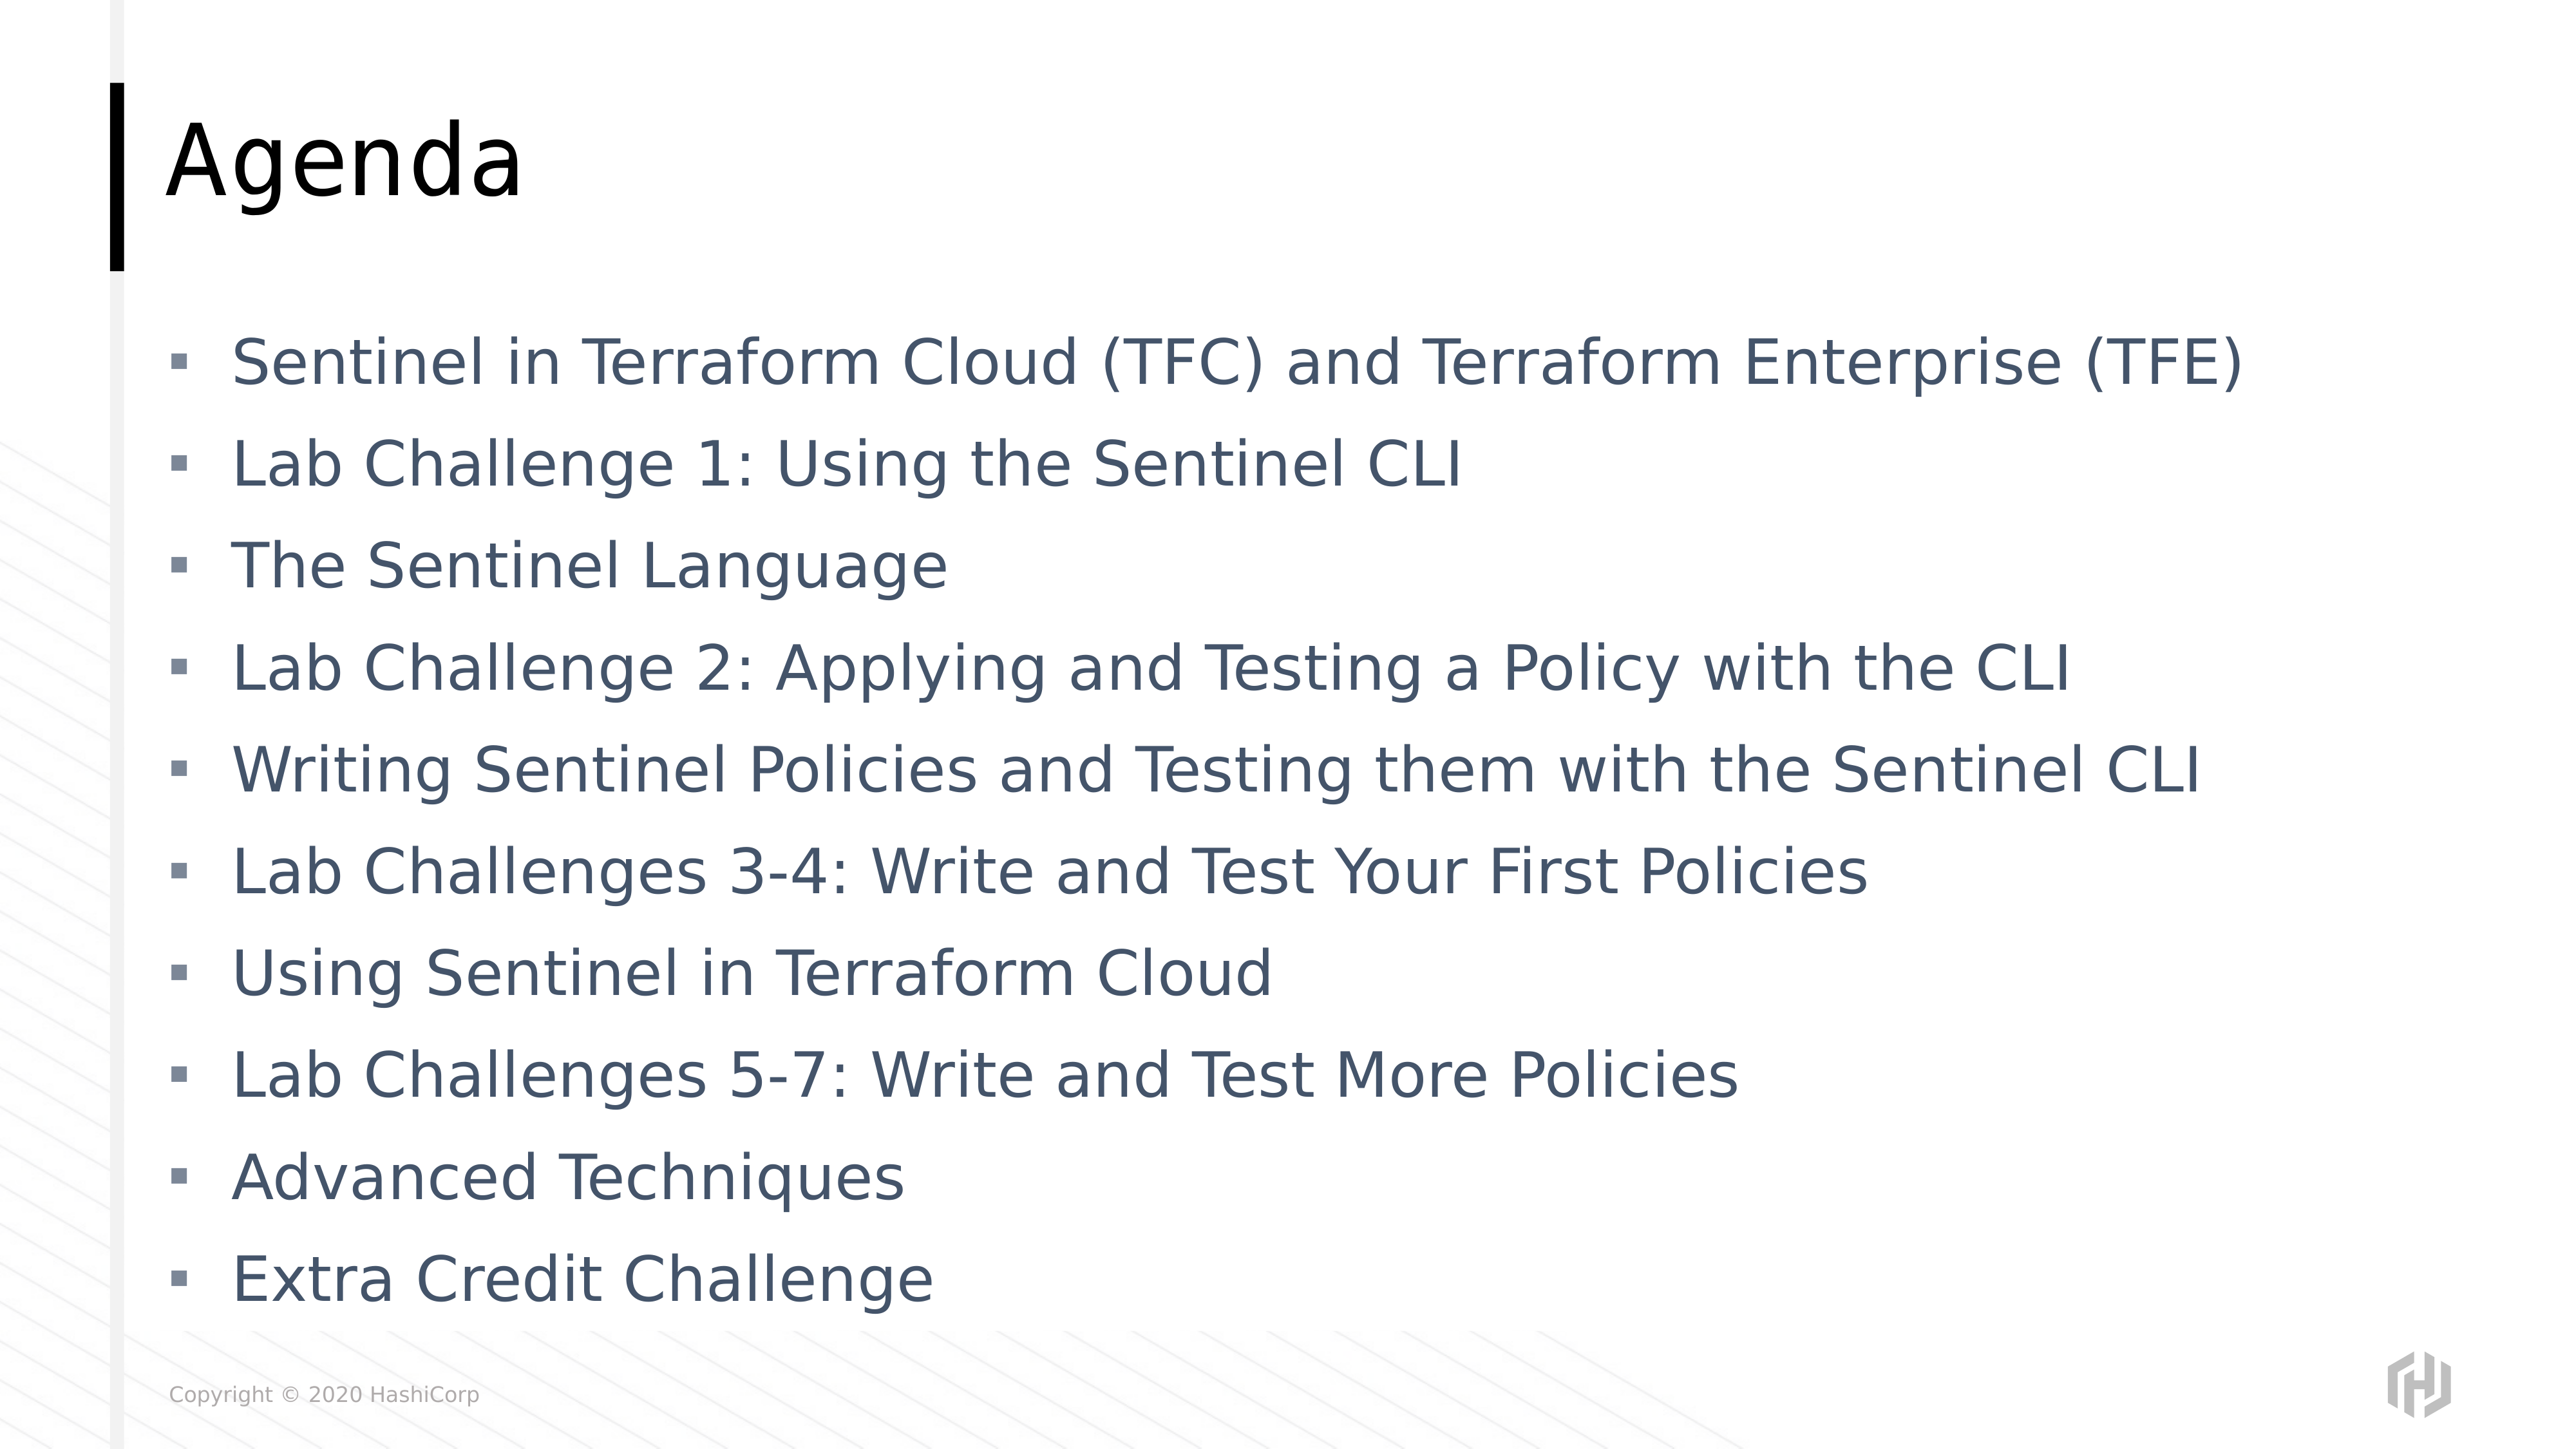

# Agenda
Sentinel in Terraform Cloud (TFC) and Terraform Enterprise (TFE)
Lab Challenge 1: Using the Sentinel CLI
The Sentinel Language
Lab Challenge 2: Applying and Testing a Policy with the CLI
Writing Sentinel Policies and Testing them with the Sentinel CLI
Lab Challenges 3-4: Write and Test Your First Policies
Using Sentinel in Terraform Cloud
Lab Challenges 5-7: Write and Test More Policies
Advanced Techniques
Extra Credit Challenge